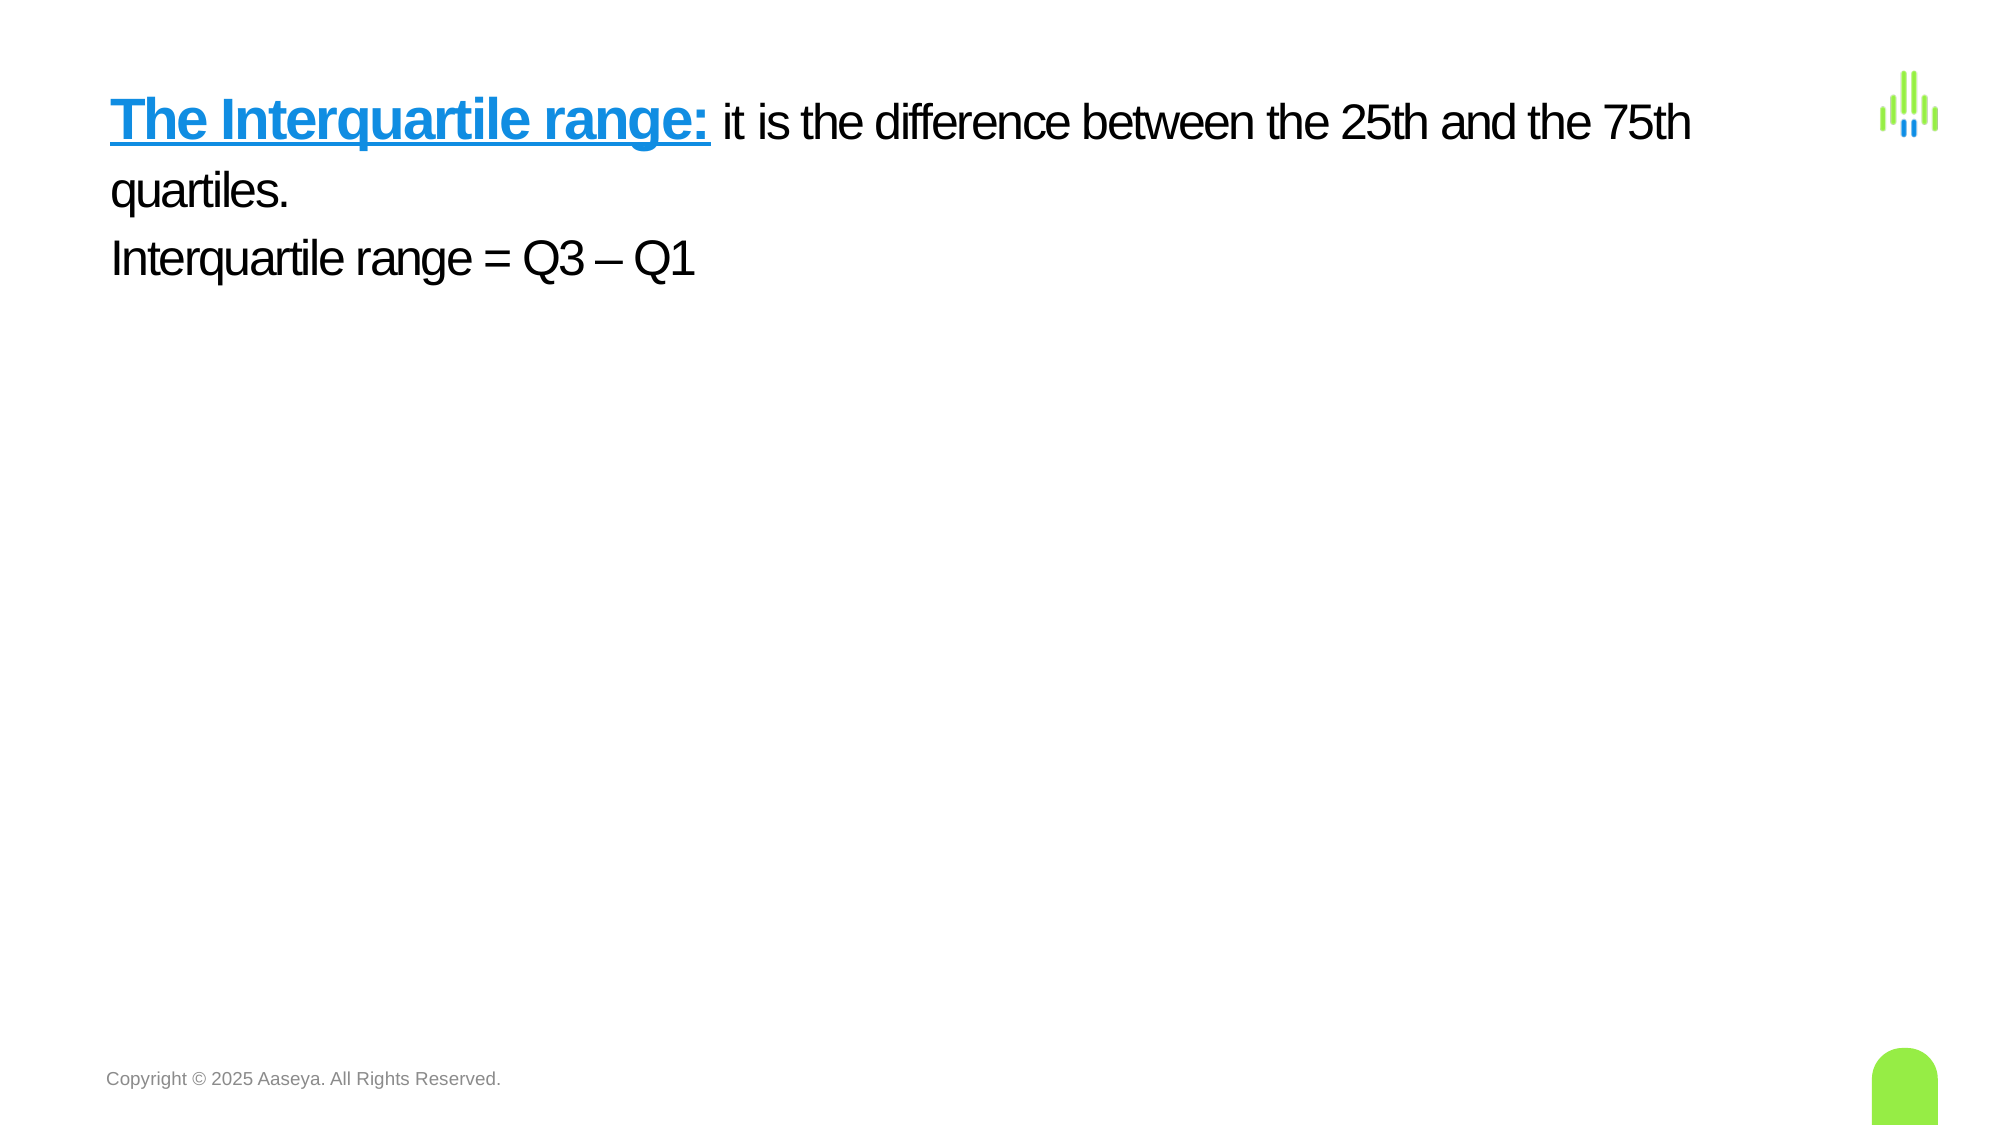

The Interquartile range: it is the difference between the 25th and the 75th quartiles.
Interquartile range = Q3 – Q1
Copyright © 2025 Aaseya. All Rights Reserved.